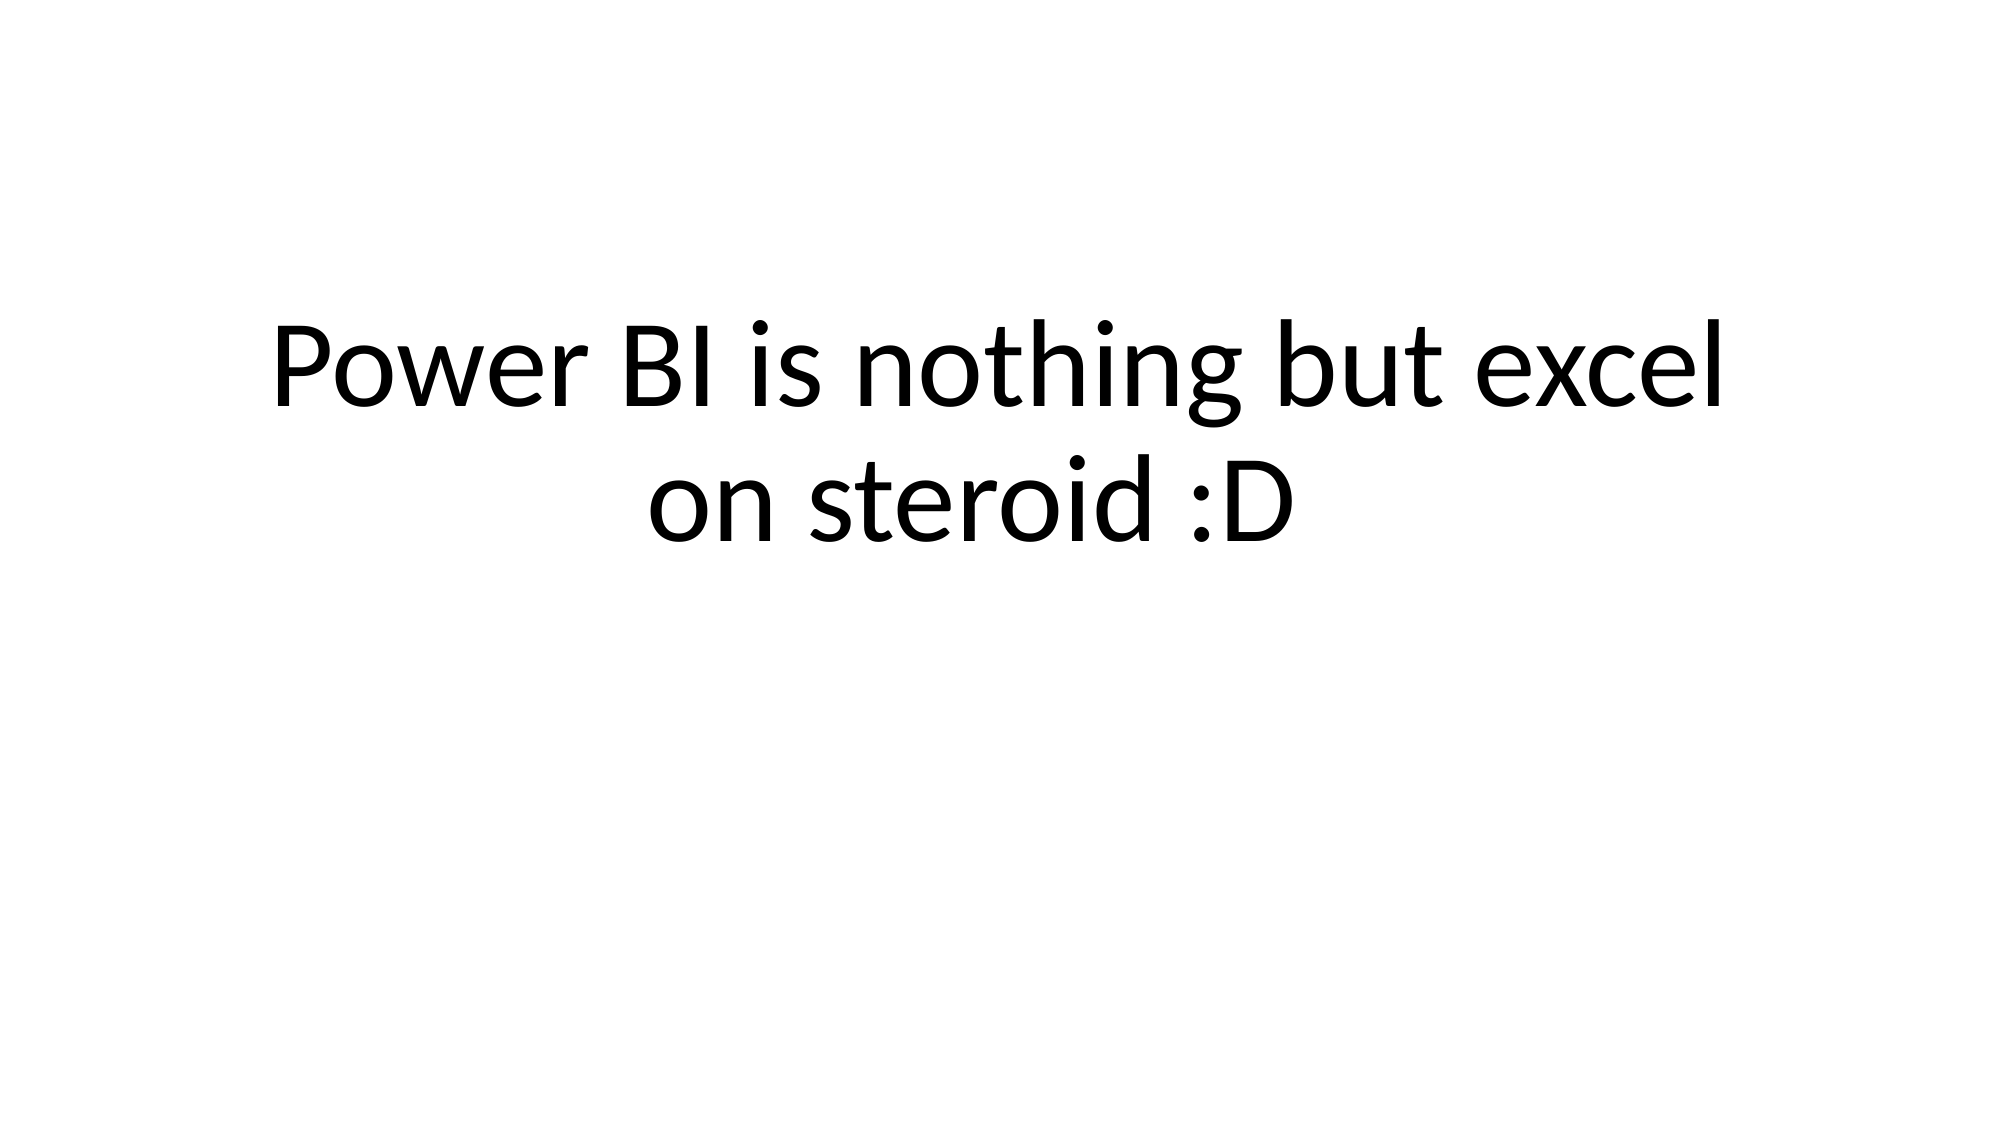

# Power BI is nothing but excel on steroid :D